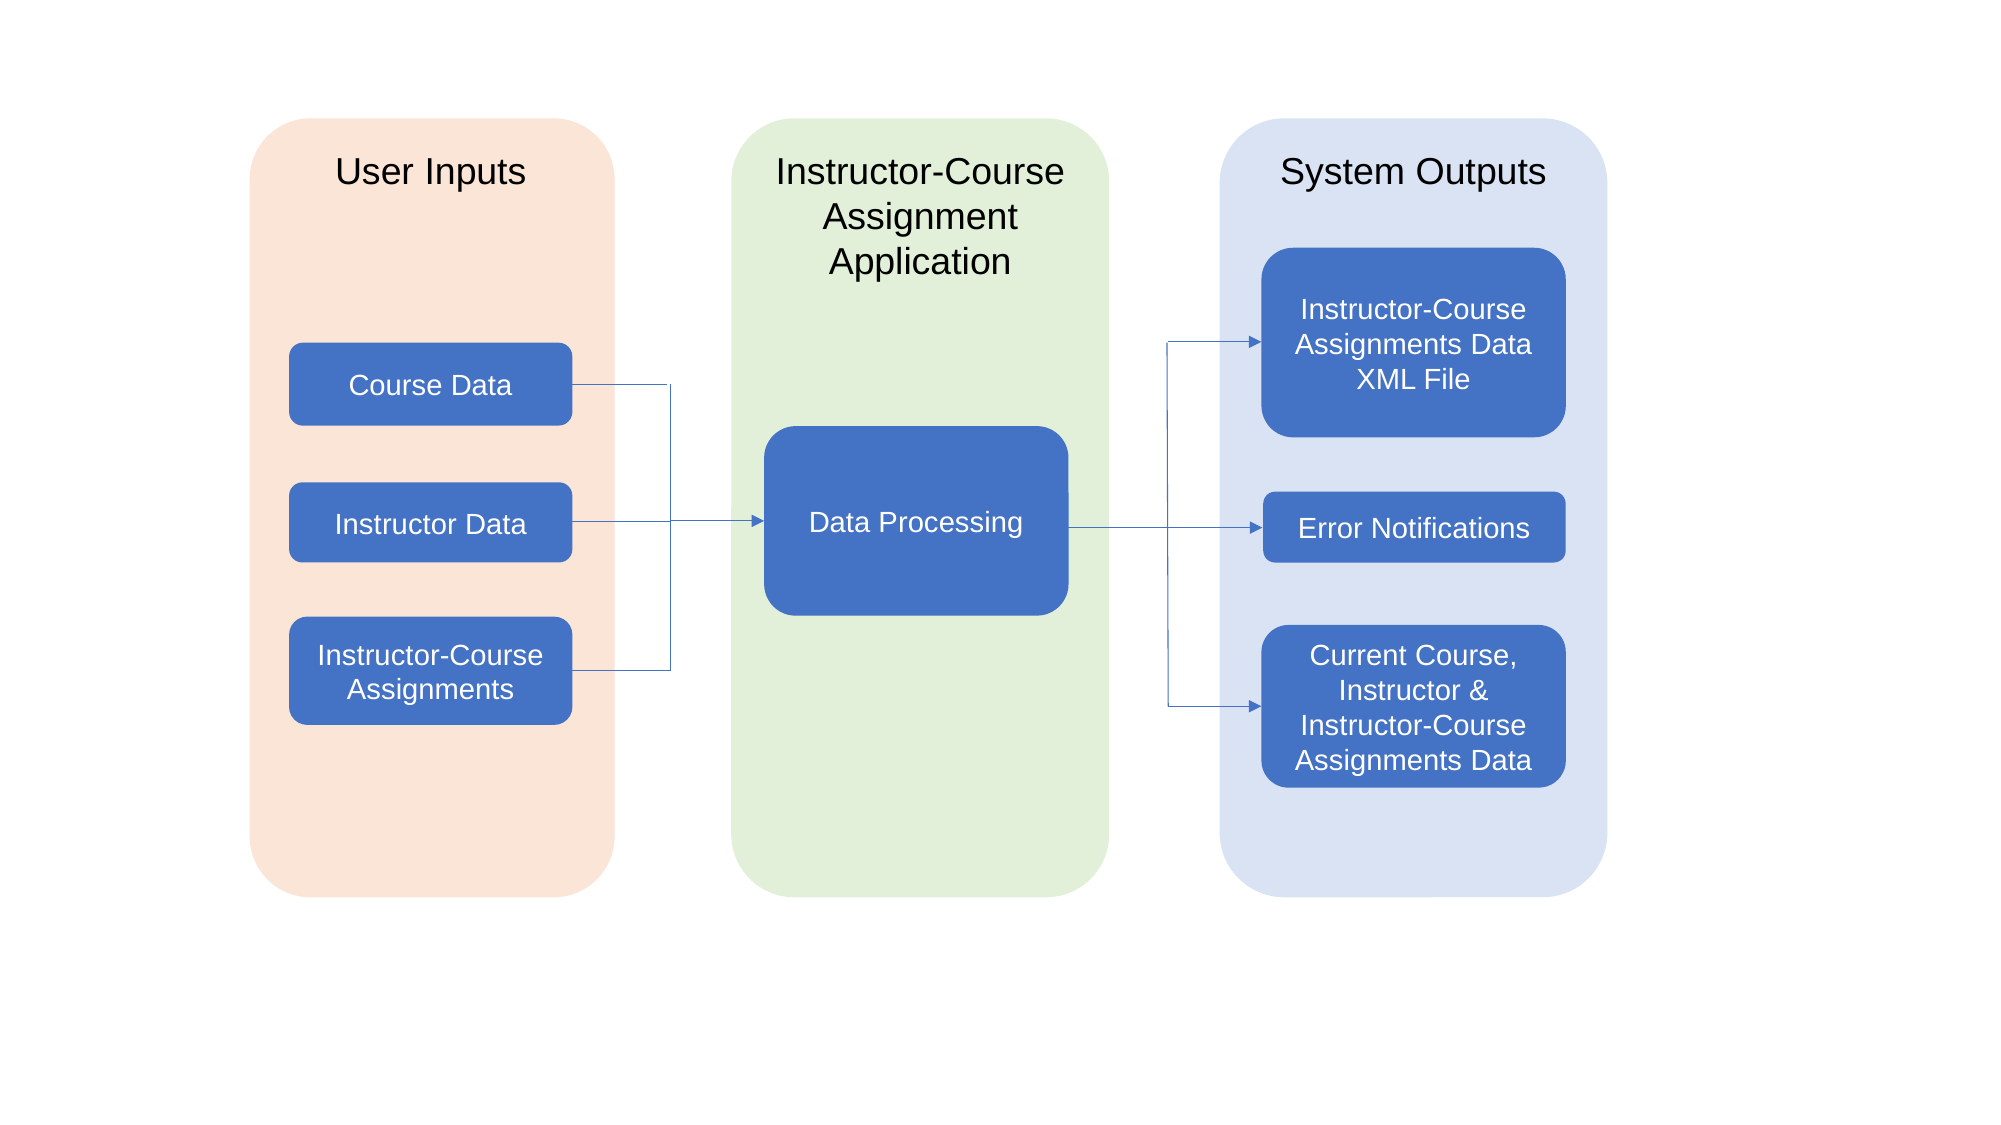

System Outputs
User Inputs
Instructor-Course Assignment Application
Instructor-Course Assignments Data XML File
Course Data
Data Processing
Instructor Data
Error Notifications
Instructor-Course Assignments
Current Course, Instructor & Instructor-Course Assignments Data